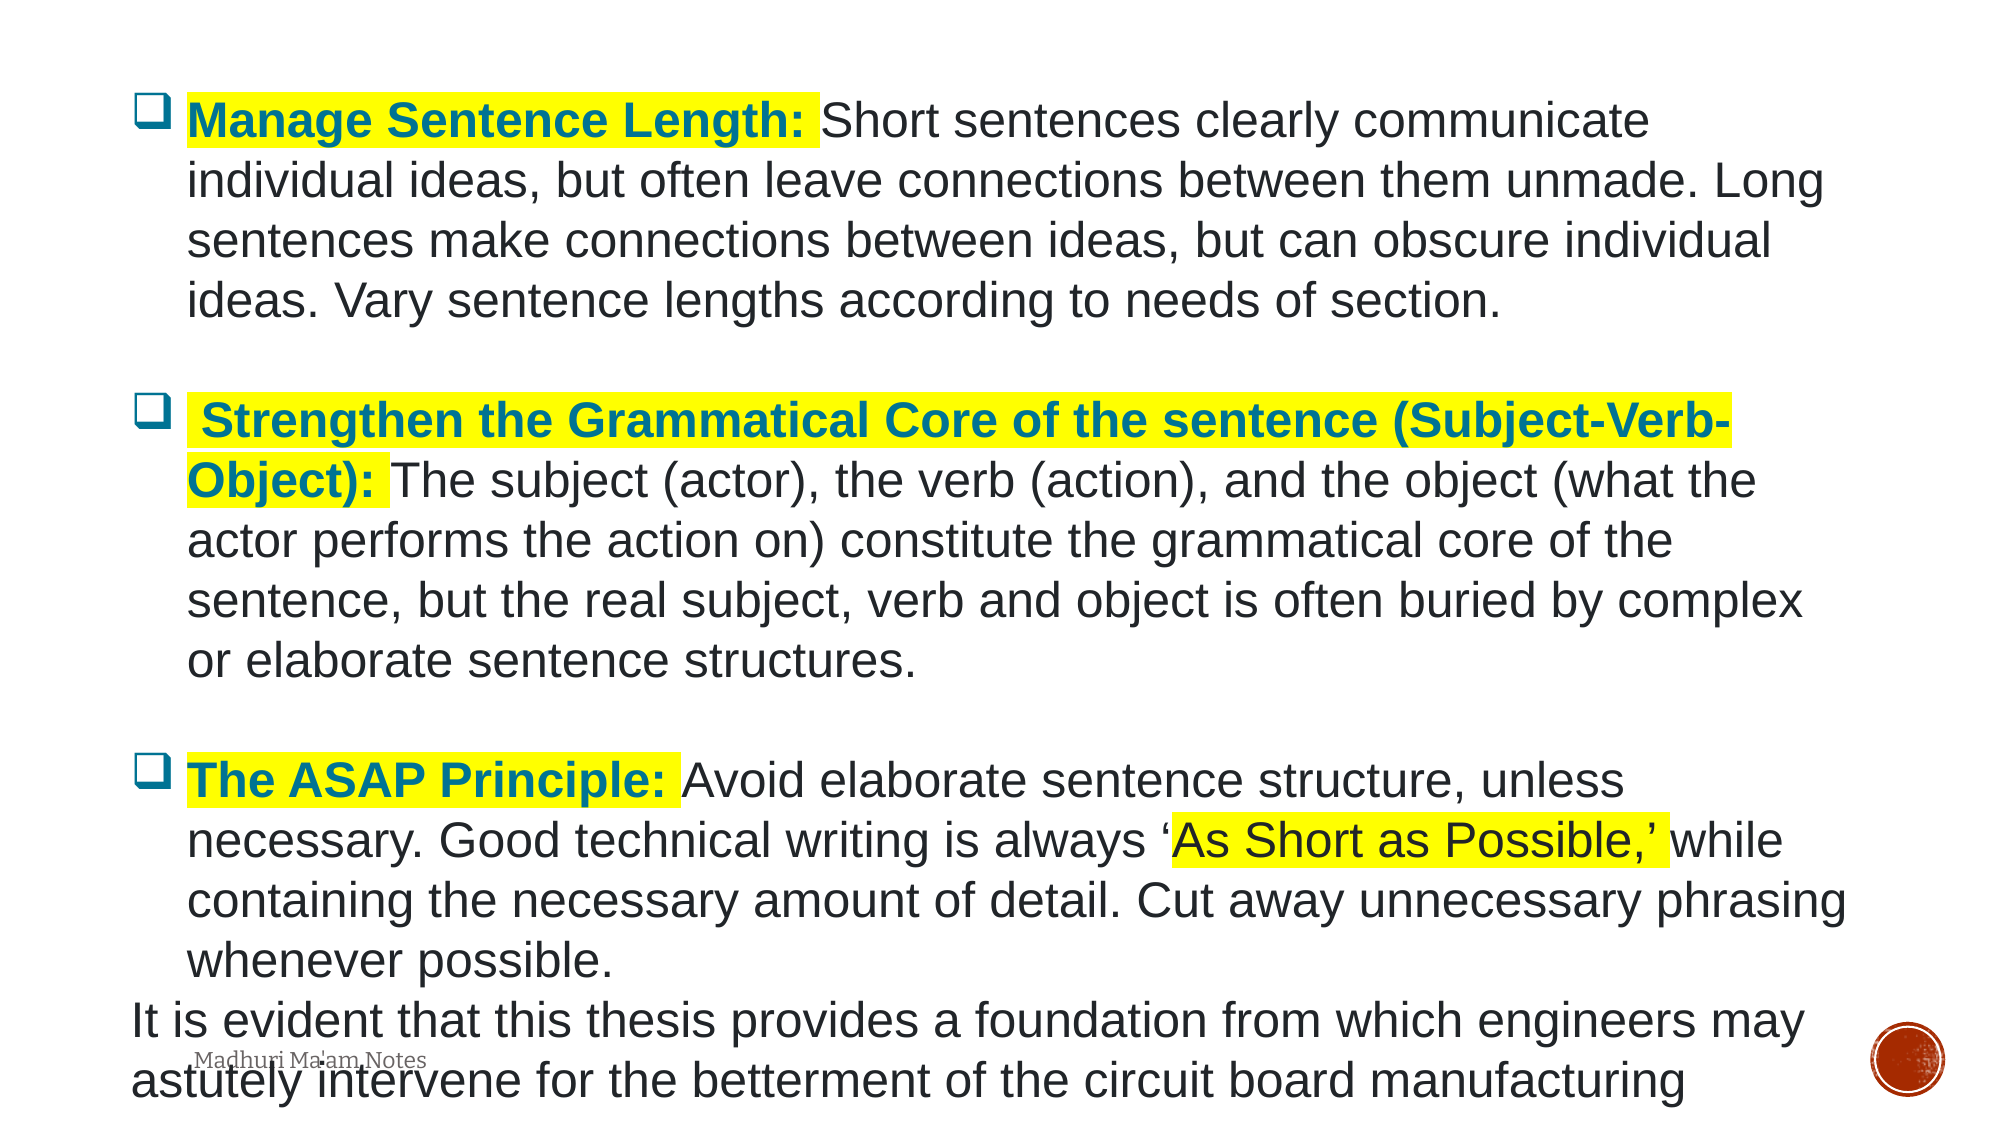

Manage Sentence Length: Short sentences clearly communicate individual ideas, but often leave connections between them unmade. Long sentences make connections between ideas, but can obscure individual ideas. Vary sentence lengths according to needs of section.

 Strengthen the Grammatical Core of the sentence (Subject-Verb-Object): The subject (actor), the verb (action), and the object (what the actor performs the action on) constitute the grammatical core of the sentence, but the real subject, verb and object is often buried by complex or elaborate sentence structures.

The ASAP Principle: Avoid elaborate sentence structure, unless necessary. Good technical writing is always ‘As Short as Possible,’ while containing the necessary amount of detail. Cut away unnecessary phrasing whenever possible.
It is evident that this thesis provides a foundation from which engineers may astutely intervene for the betterment of the circuit board manufacturing process

Madhuri Ma'am Notes